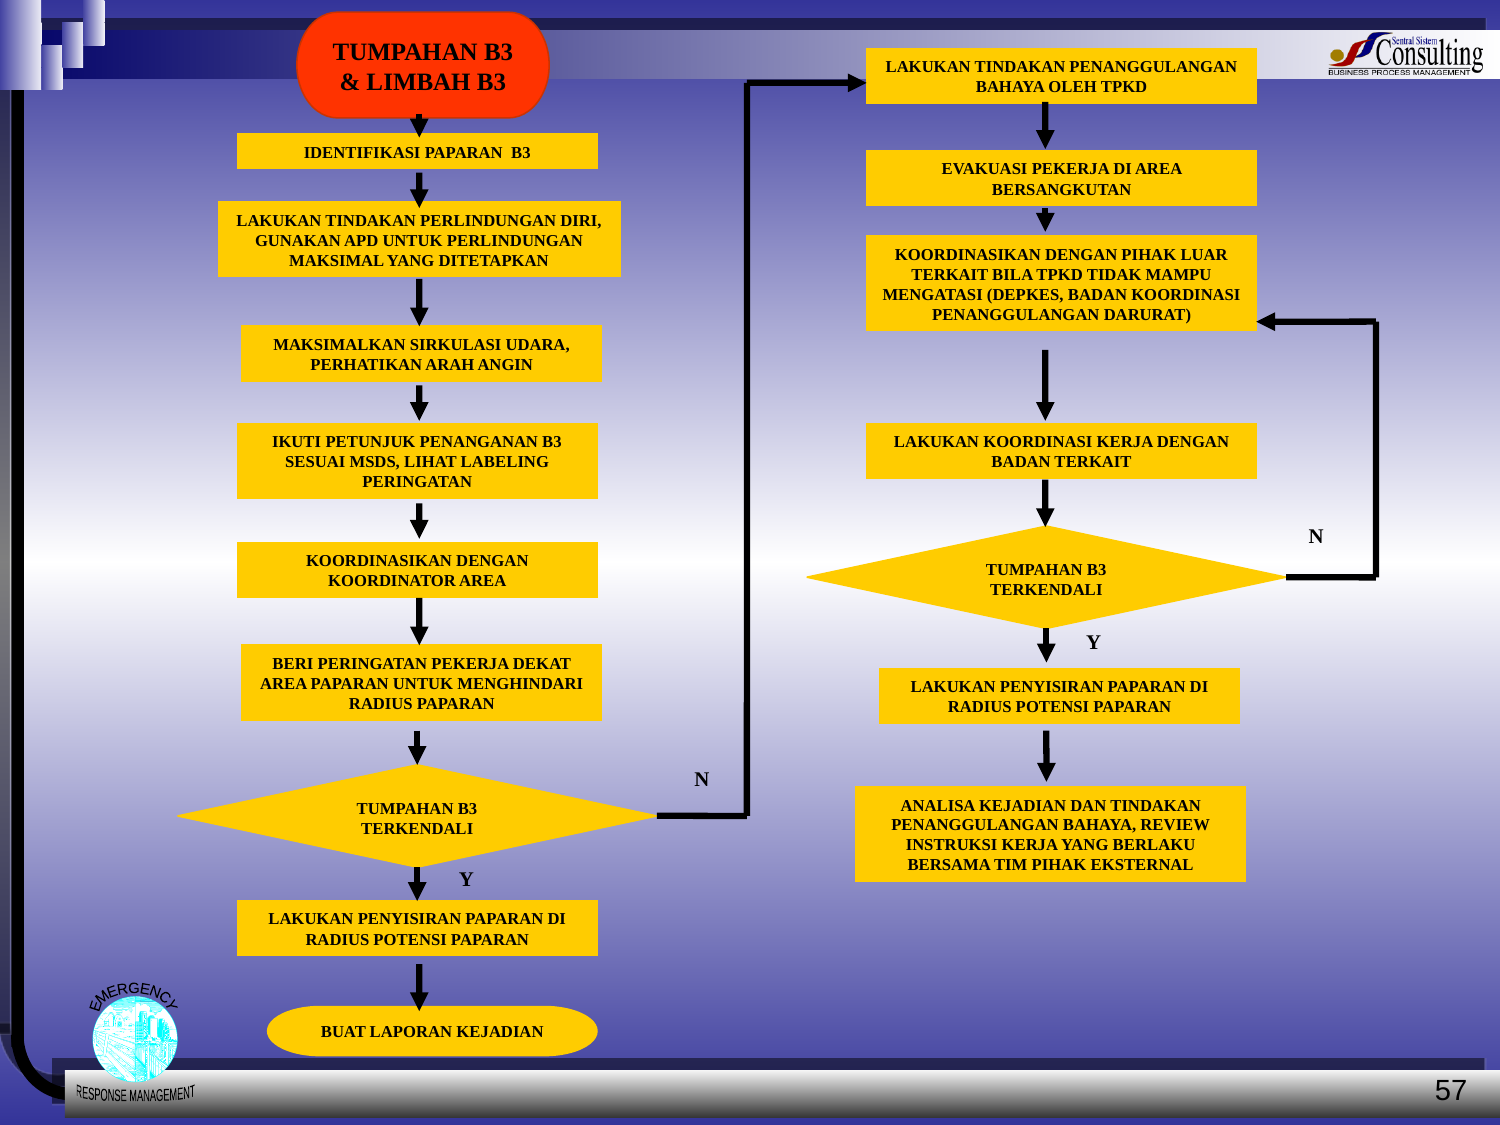

TUMPAHAN B3 & LIMBAH B3
LAKUKAN TINDAKAN PENANGGULANGAN BAHAYA OLEH TPKD

IDENTIFIKASI PAPARAN  B3
EVAKUASI PEKERJA DI AREA BERSANGKUTAN

LAKUKAN TINDAKAN PERLINDUNGAN DIRI, GUNAKAN APD UNTUK PERLINDUNGAN MAKSIMAL YANG DITETAPKAN

KOORDINASIKAN DENGAN PIHAK LUAR TERKAIT BILA TPKD TIDAK MAMPU MENGATASI (DEPKES, BADAN KOORDINASI PENANGGULANGAN DARURAT)

MAKSIMALKAN SIRKULASI UDARA, PERHATIKAN ARAH ANGIN

IKUTI PETUNJUK PENANGANAN B3 SESUAI MSDS, LIHAT LABELING PERINGATAN
LAKUKAN KOORDINASI KERJA DENGAN BADAN TERKAIT

N
TUMPAHAN B3 TERKENDALI
KOORDINASIKAN DENGAN KOORDINATOR AREA

Y

BERI PERINGATAN PEKERJA DEKAT AREA PAPARAN UNTUK MENGHINDARI RADIUS PAPARAN
LAKUKAN PENYISIRAN PAPARAN DI RADIUS POTENSI PAPARAN

N
TUMPAHAN B3 TERKENDALI
ANALISA KEJADIAN DAN TINDAKAN PENANGGULANGAN BAHAYA, REVIEW INSTRUKSI KERJA YANG BERLAKU BERSAMA TIM PIHAK EKSTERNAL

Y

LAKUKAN PENYISIRAN PAPARAN DI RADIUS POTENSI PAPARAN

BUAT LAPORAN KEJADIAN
57